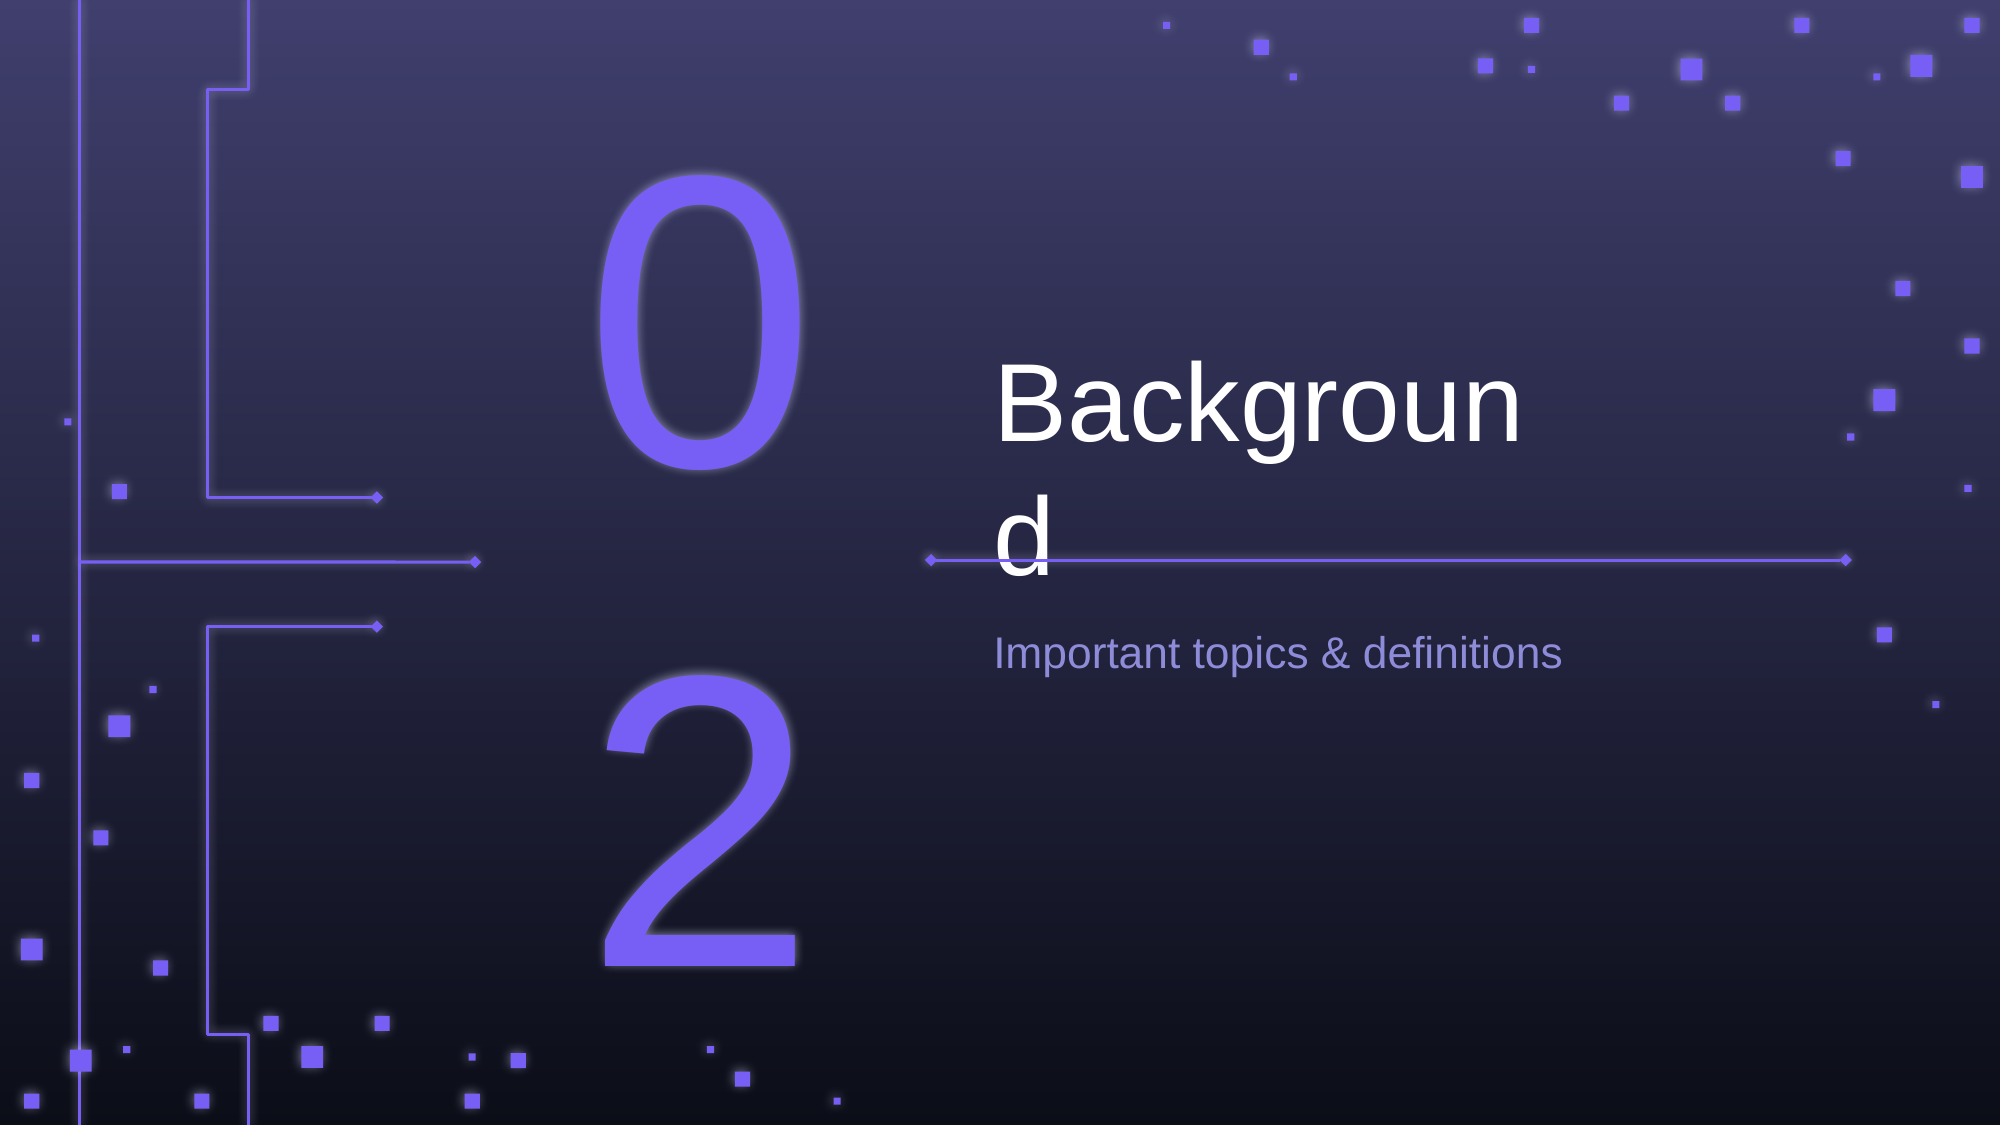

# Background
02
Important topics & definitions